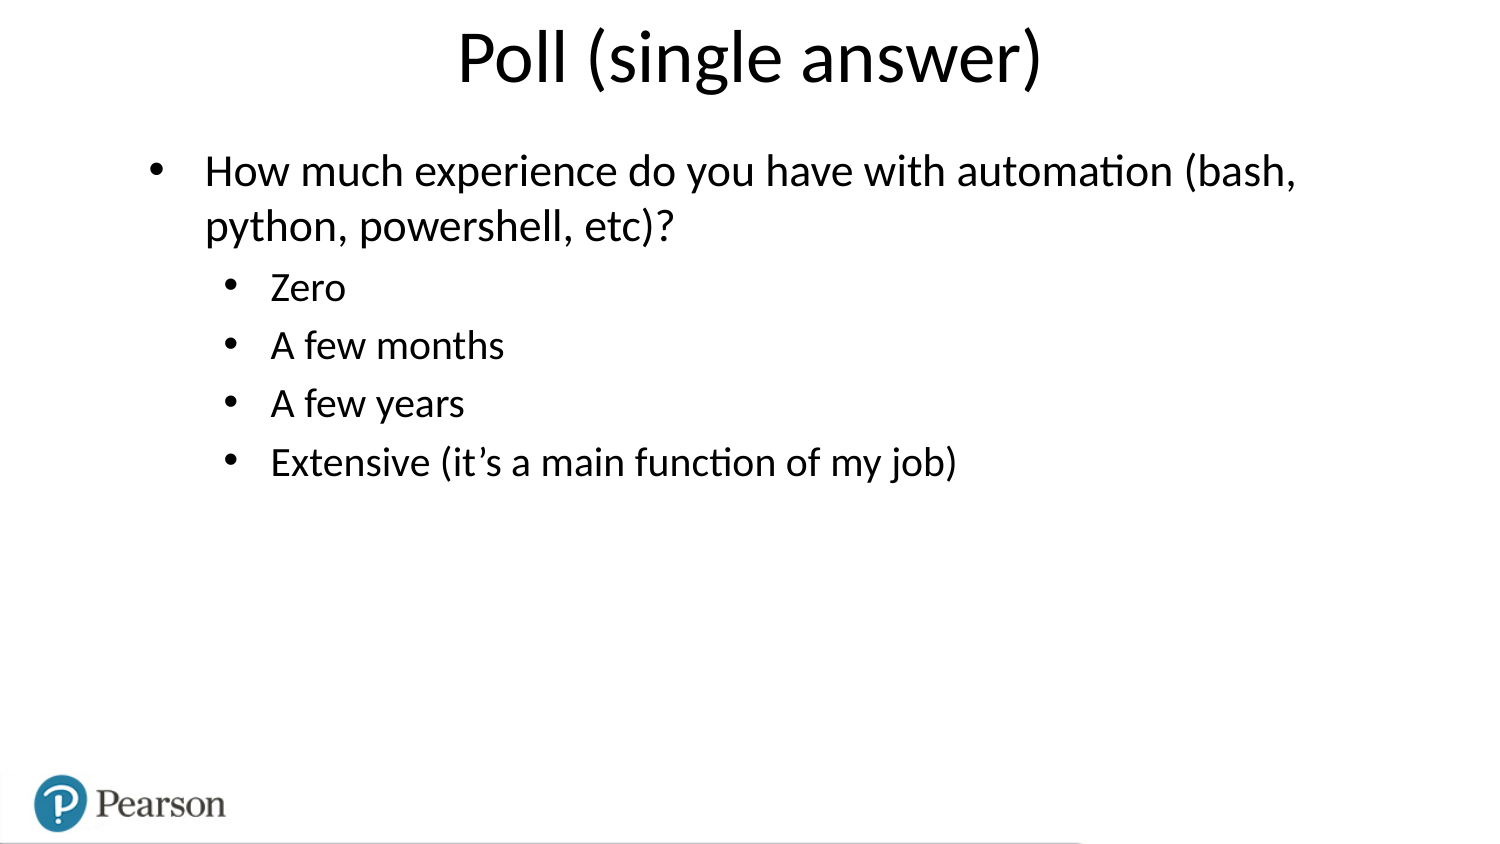

# Poll (single answer)
How much experience do you have with automation (bash, python, powershell, etc)?
Zero
A few months
A few years
Extensive (it’s a main function of my job)